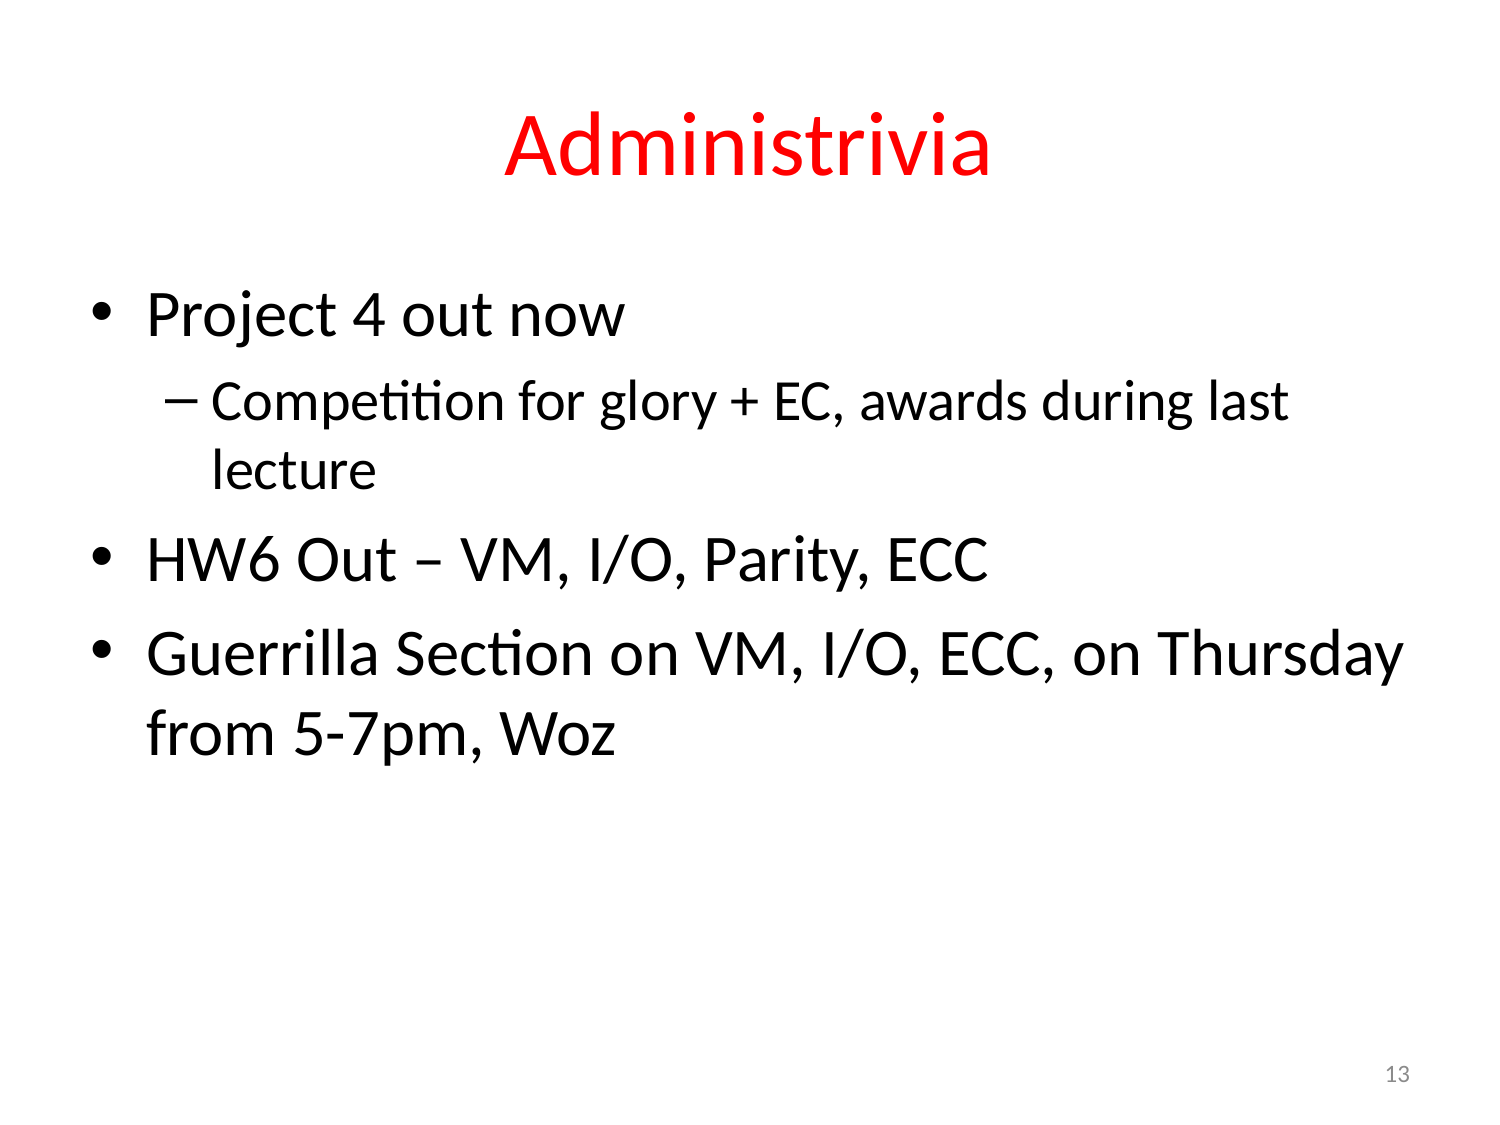

# Administrivia
Project 4 out now
Competition for glory + EC, awards during last lecture
HW6 Out – VM, I/O, Parity, ECC
Guerrilla Section on VM, I/O, ECC, on Thursday from 5-7pm, Woz
13